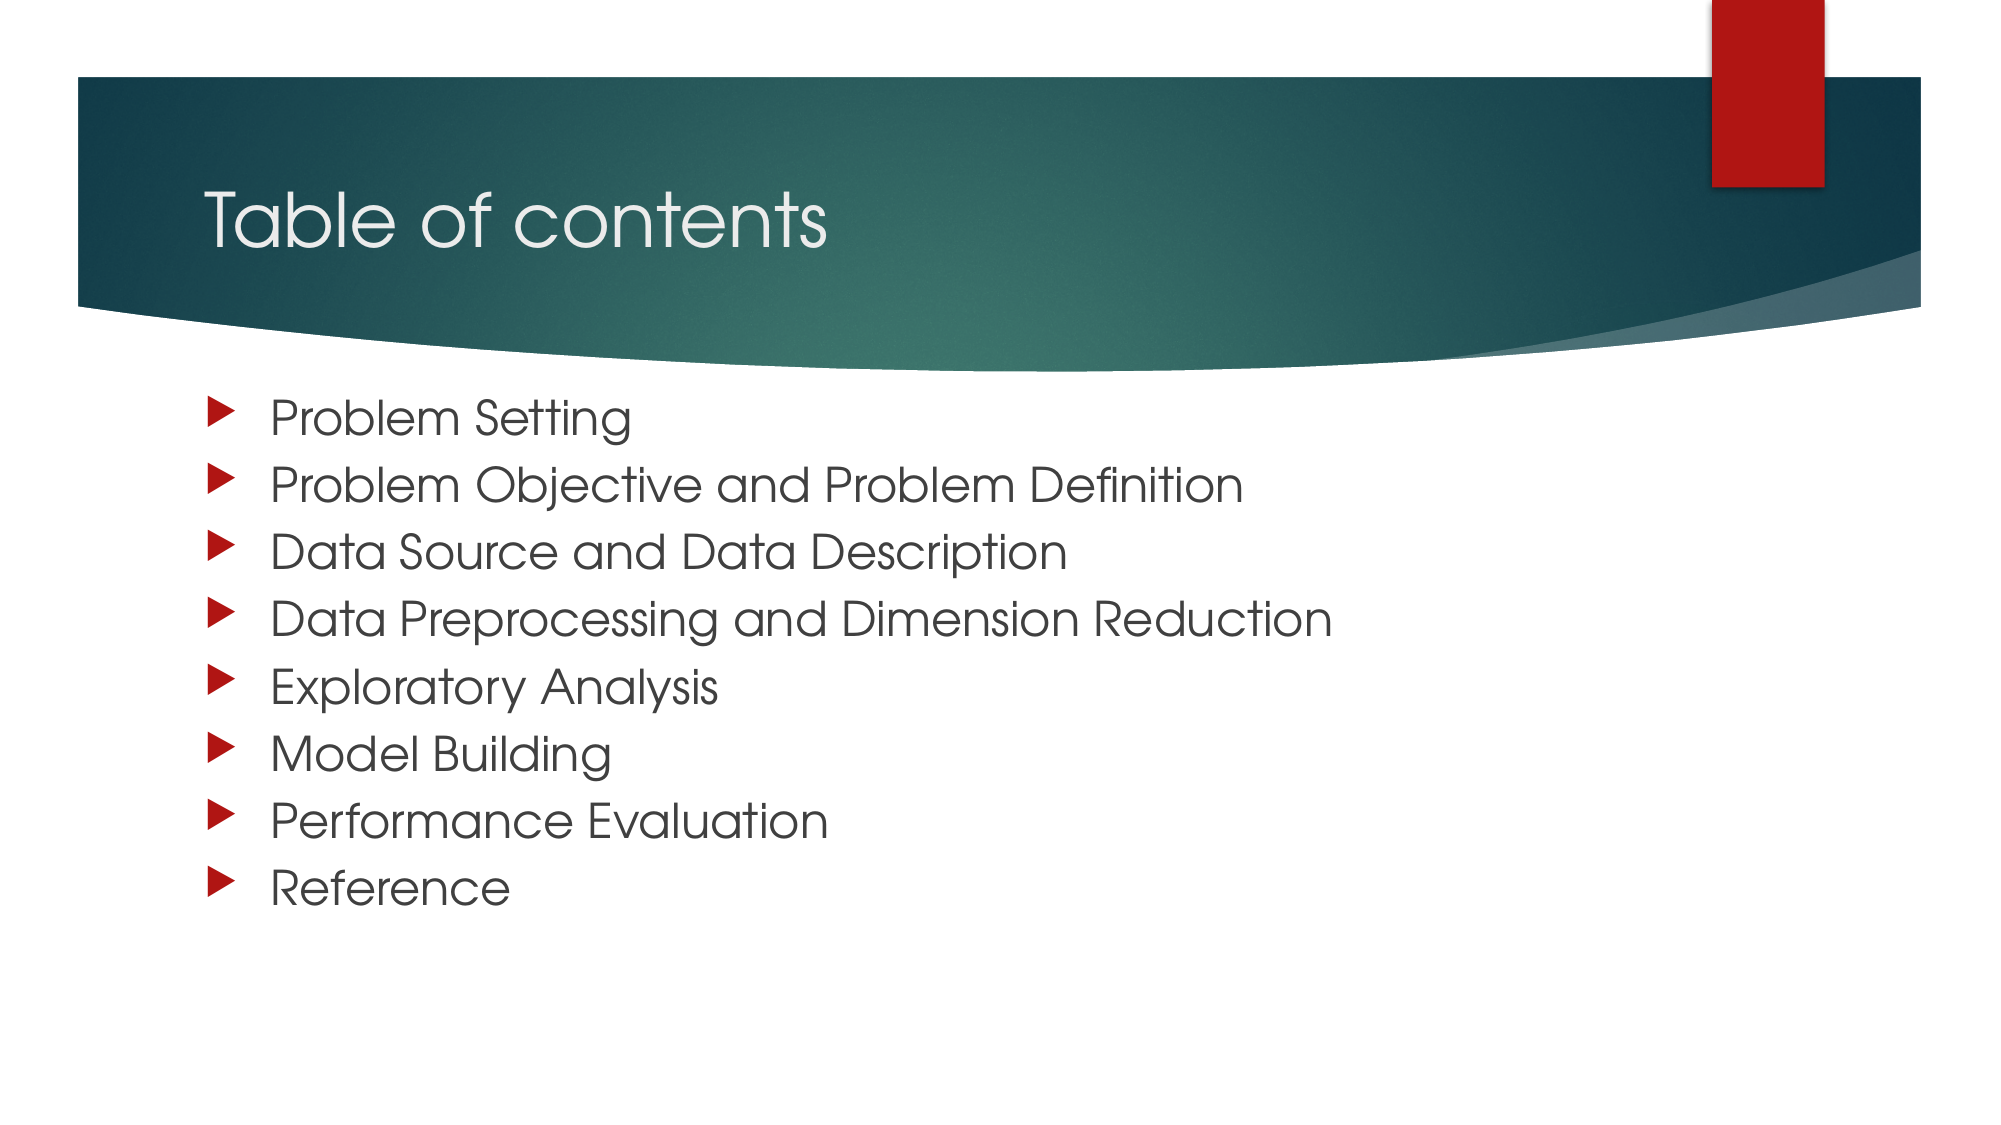

# Table of contents

Problem Setting
Problem Objective and Problem Definition
Data Source and Data Description
Data Preprocessing and Dimension Reduction
Exploratory Analysis
Model Building
Performance Evaluation
Reference

\